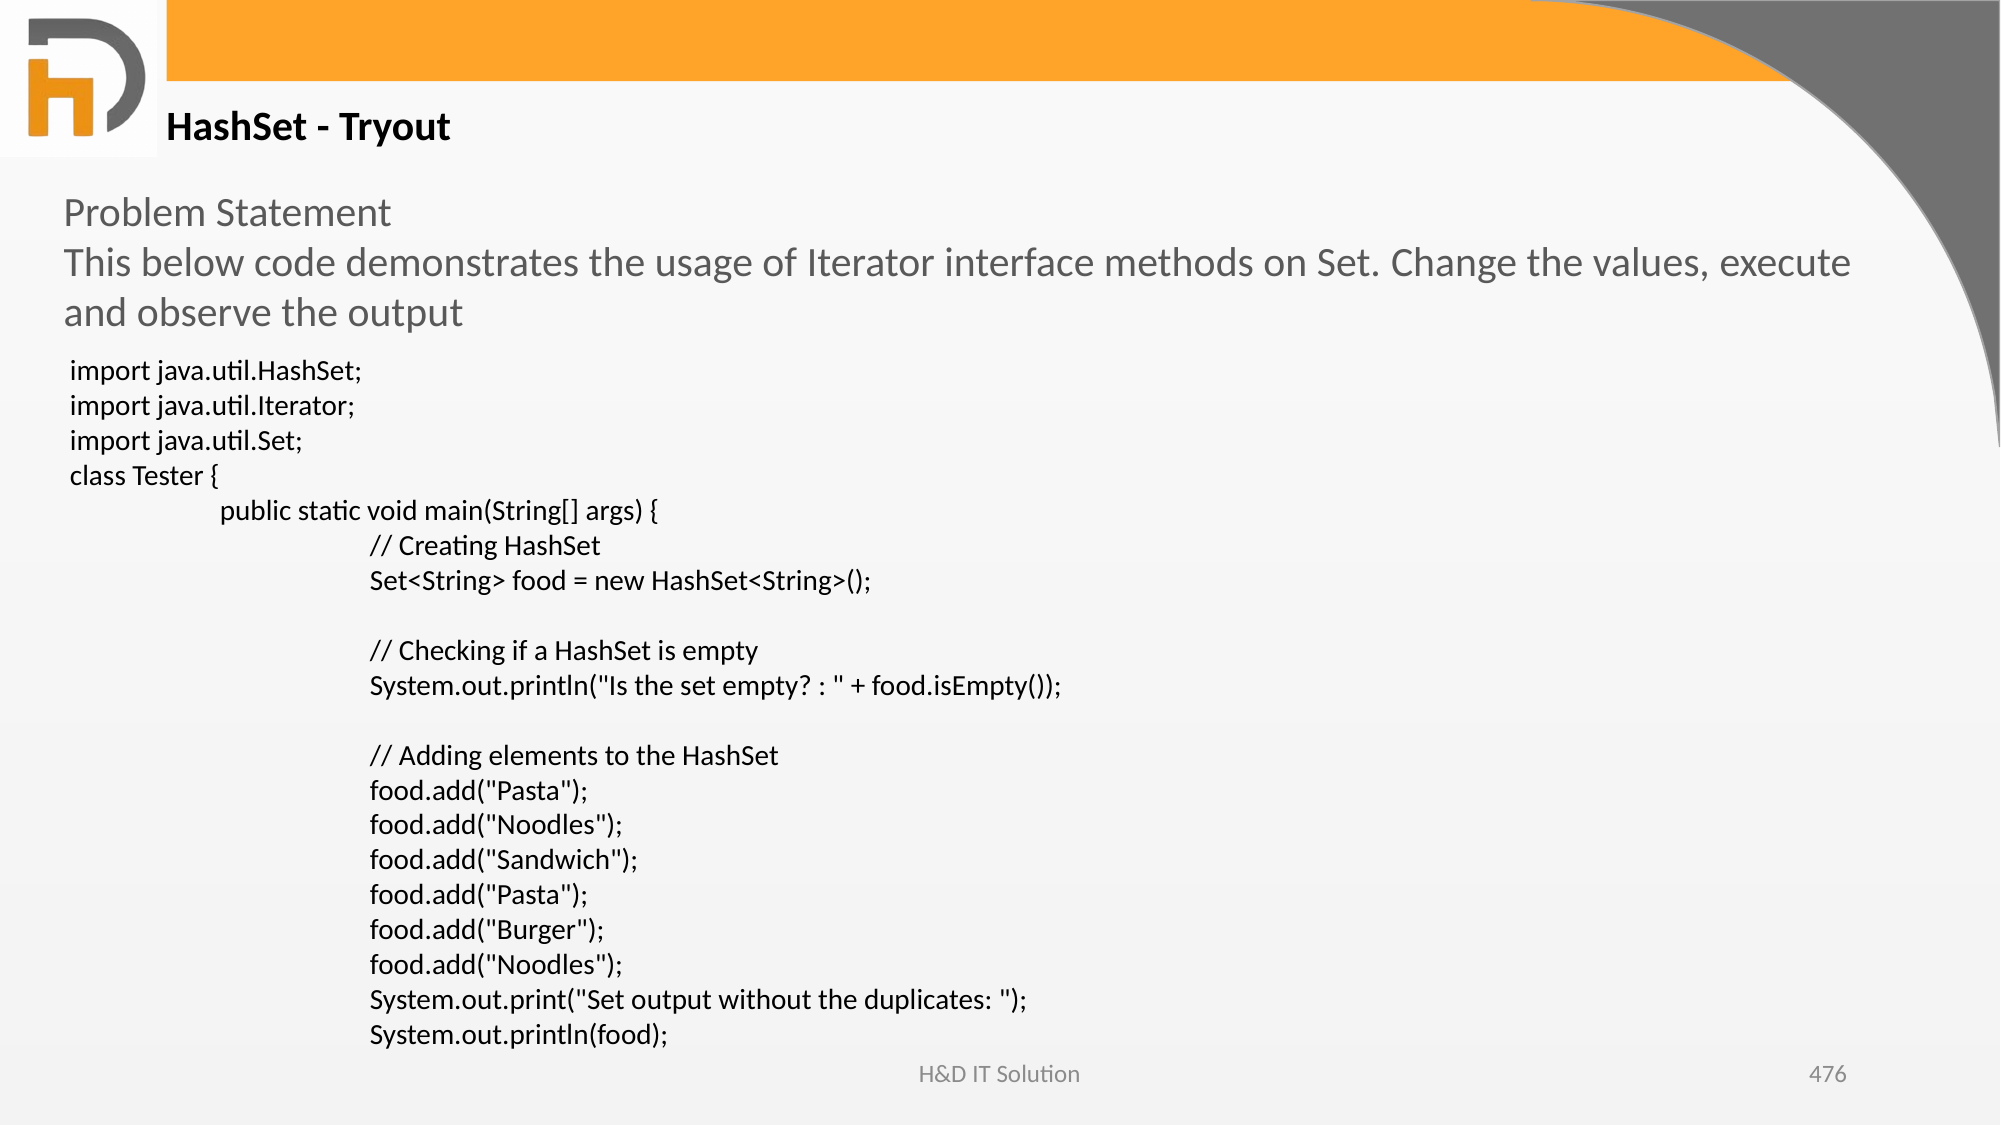

HashSet - Tryout
Problem Statement
This below code demonstrates the usage of Iterator interface methods on Set. Change the values, execute and observe the output
import java.util.HashSet;
import java.util.Iterator;
import java.util.Set;
class Tester {
	public static void main(String[] args) {
		// Creating HashSet
		Set<String> food = new HashSet<String>();

		// Checking if a HashSet is empty
		System.out.println("Is the set empty? : " + food.isEmpty());

		// Adding elements to the HashSet
		food.add("Pasta");
		food.add("Noodles");
		food.add("Sandwich");
		food.add("Pasta");
		food.add("Burger");
		food.add("Noodles");
		System.out.print("Set output without the duplicates: ");
		System.out.println(food);

H&D IT Solution
476